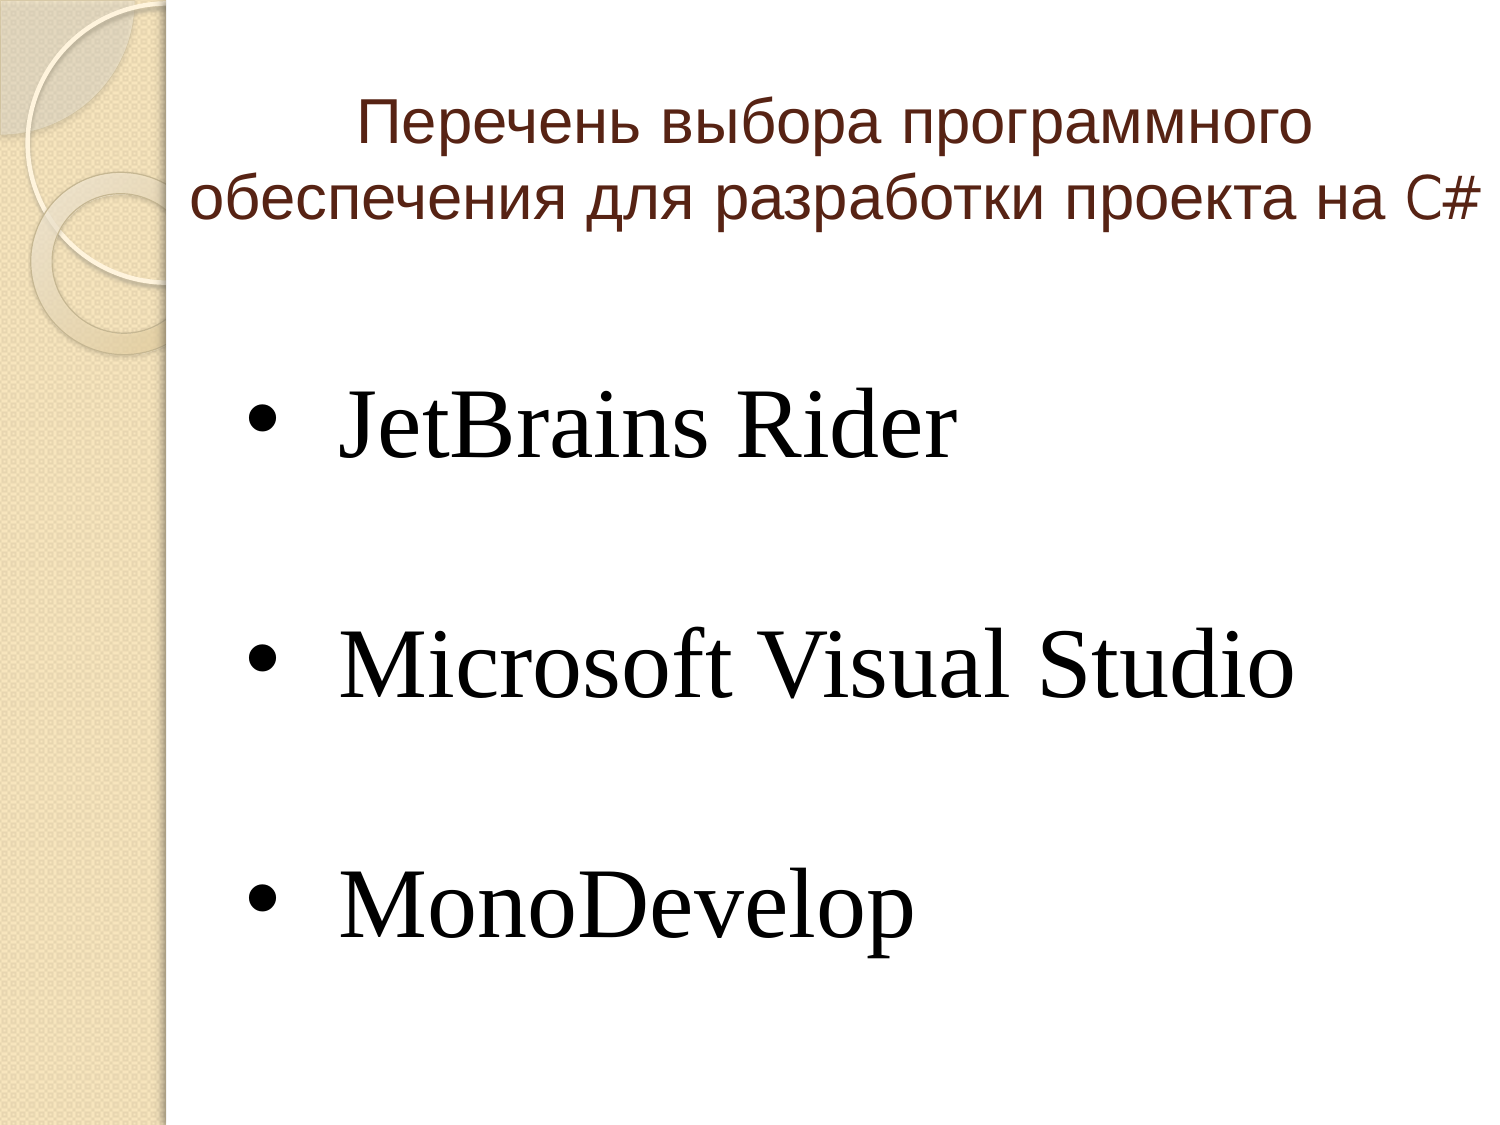

# Перечень выбора программного обеспечения для разработки проекта на C#
JetBrains Rider

Microsoft Visual Studio

MonoDevelop